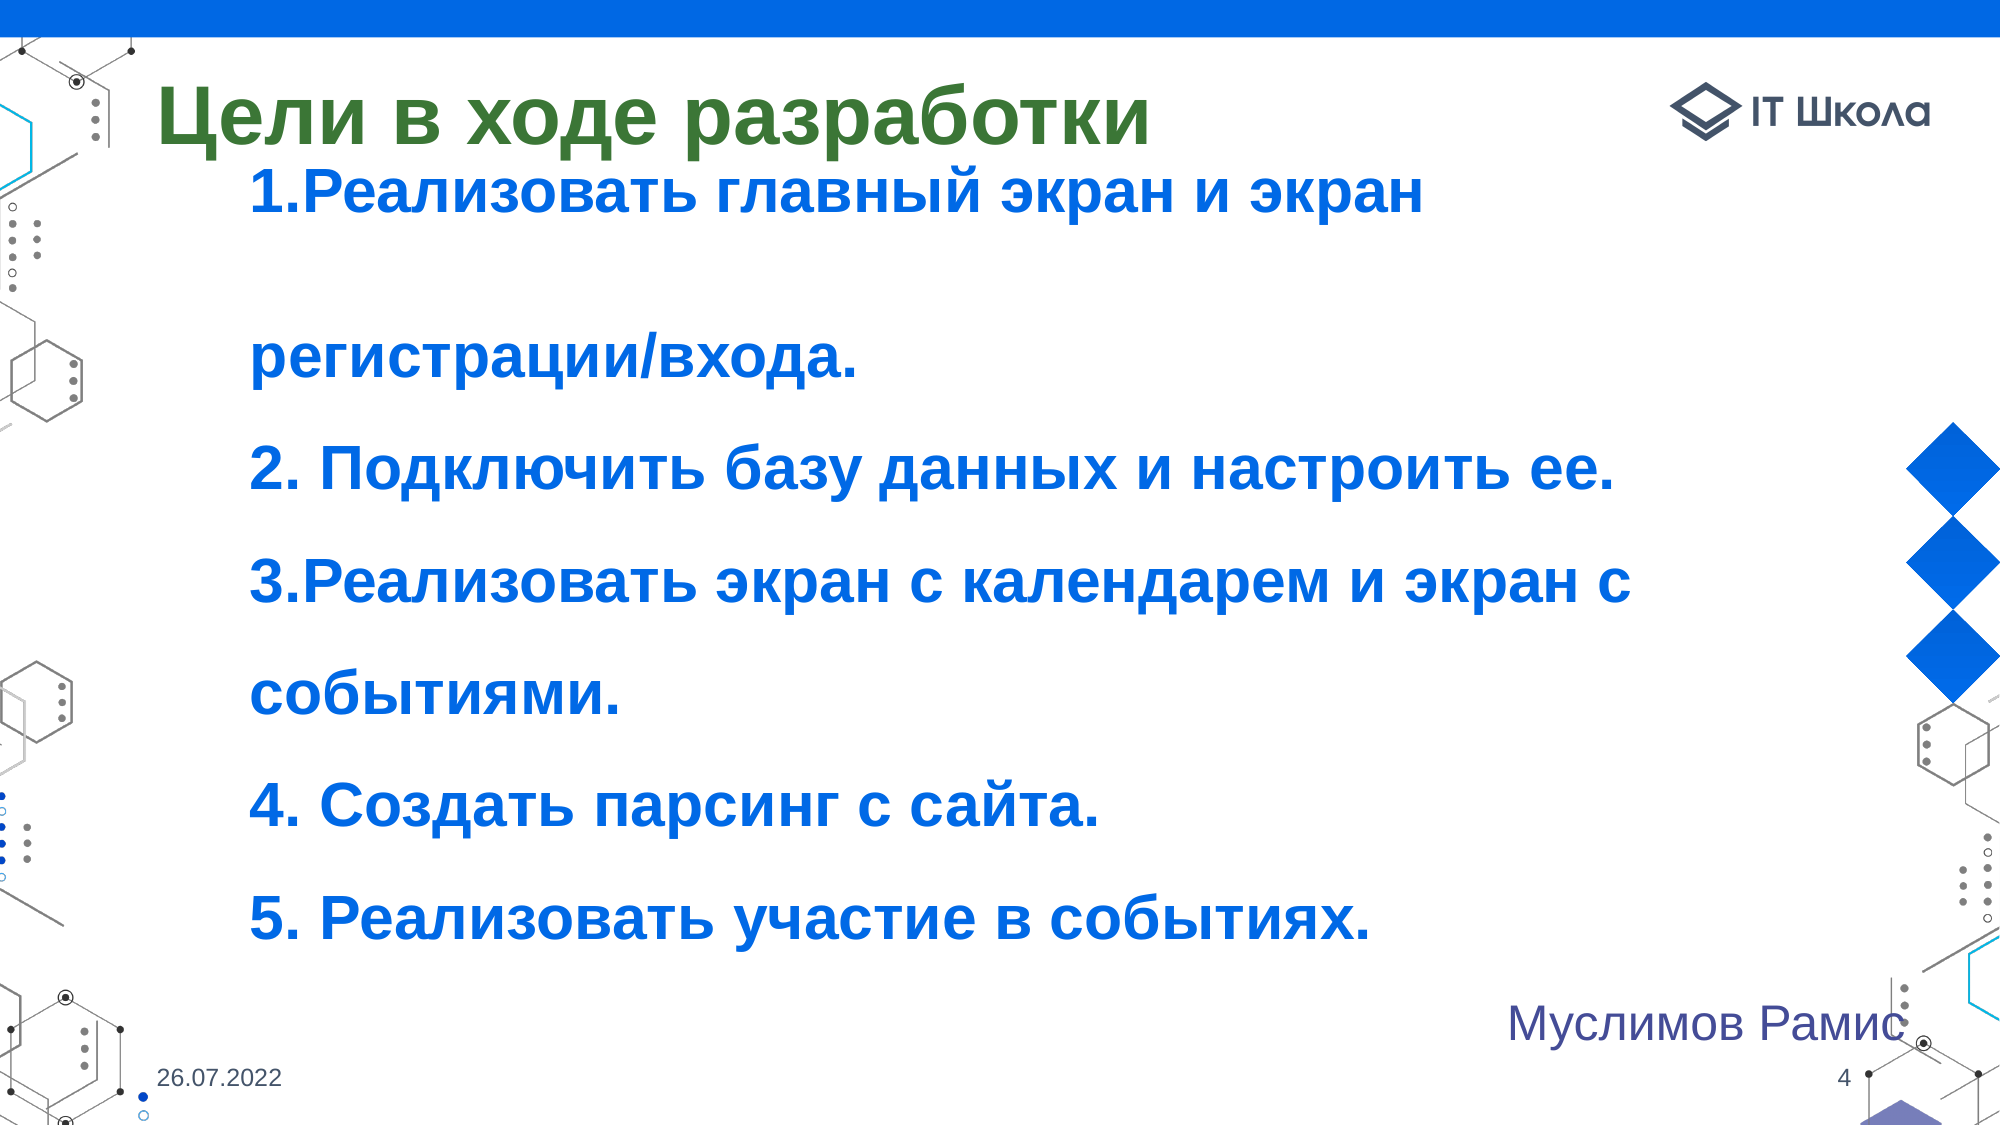

# Цели в ходе разработки
1.Реализовать главный экран и экран регистрации/входа.
2. Подключить базу данных и настроить ее.
3.Реализовать экран с календарем и экран с событиями.
4. Создать парсинг с сайта.
5. Реализовать участие в событиях.
Муслимов Рамис
26.07.2022
4